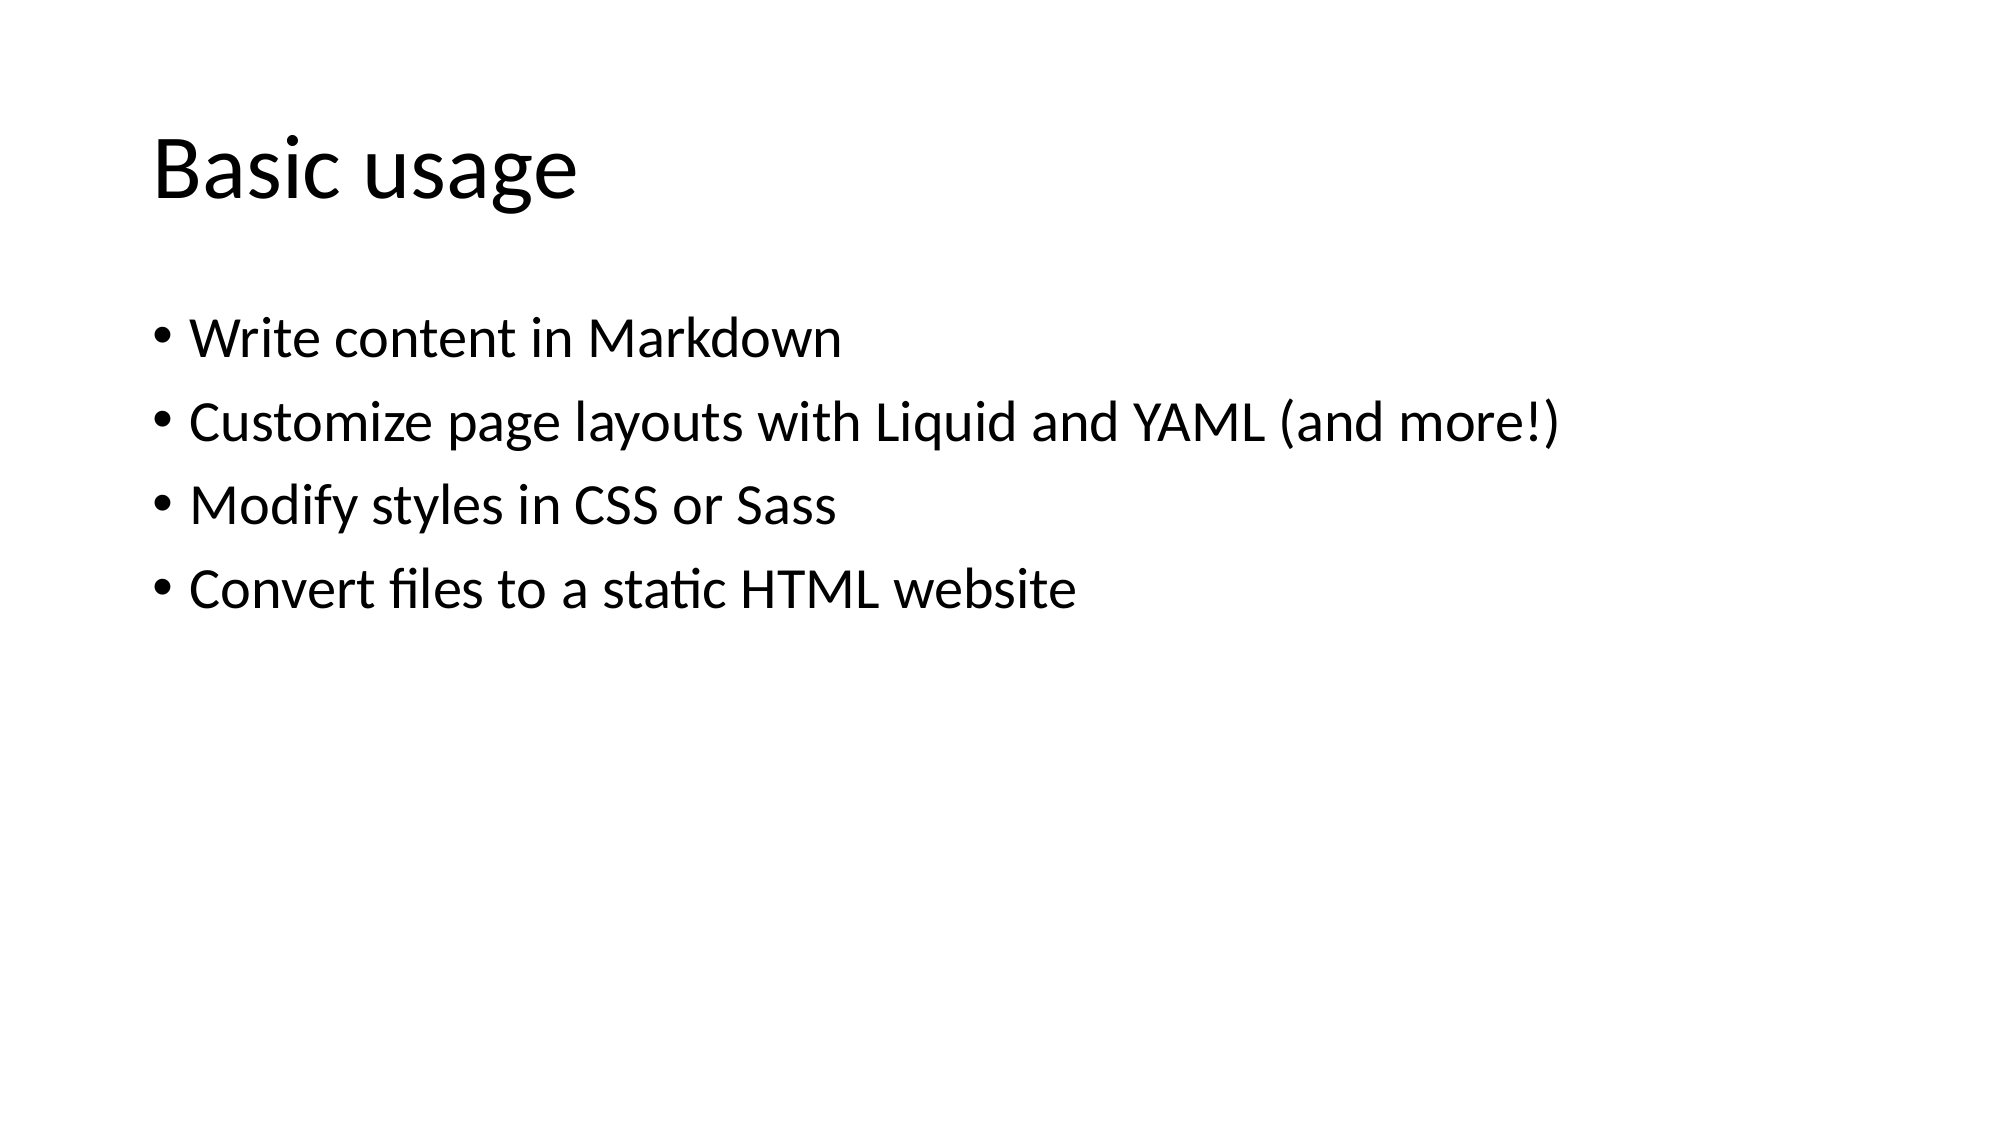

# Basic usage
Write content in Markdown
Customize page layouts with Liquid and YAML (and more!)
Modify styles in CSS or Sass
Convert files to a static HTML website